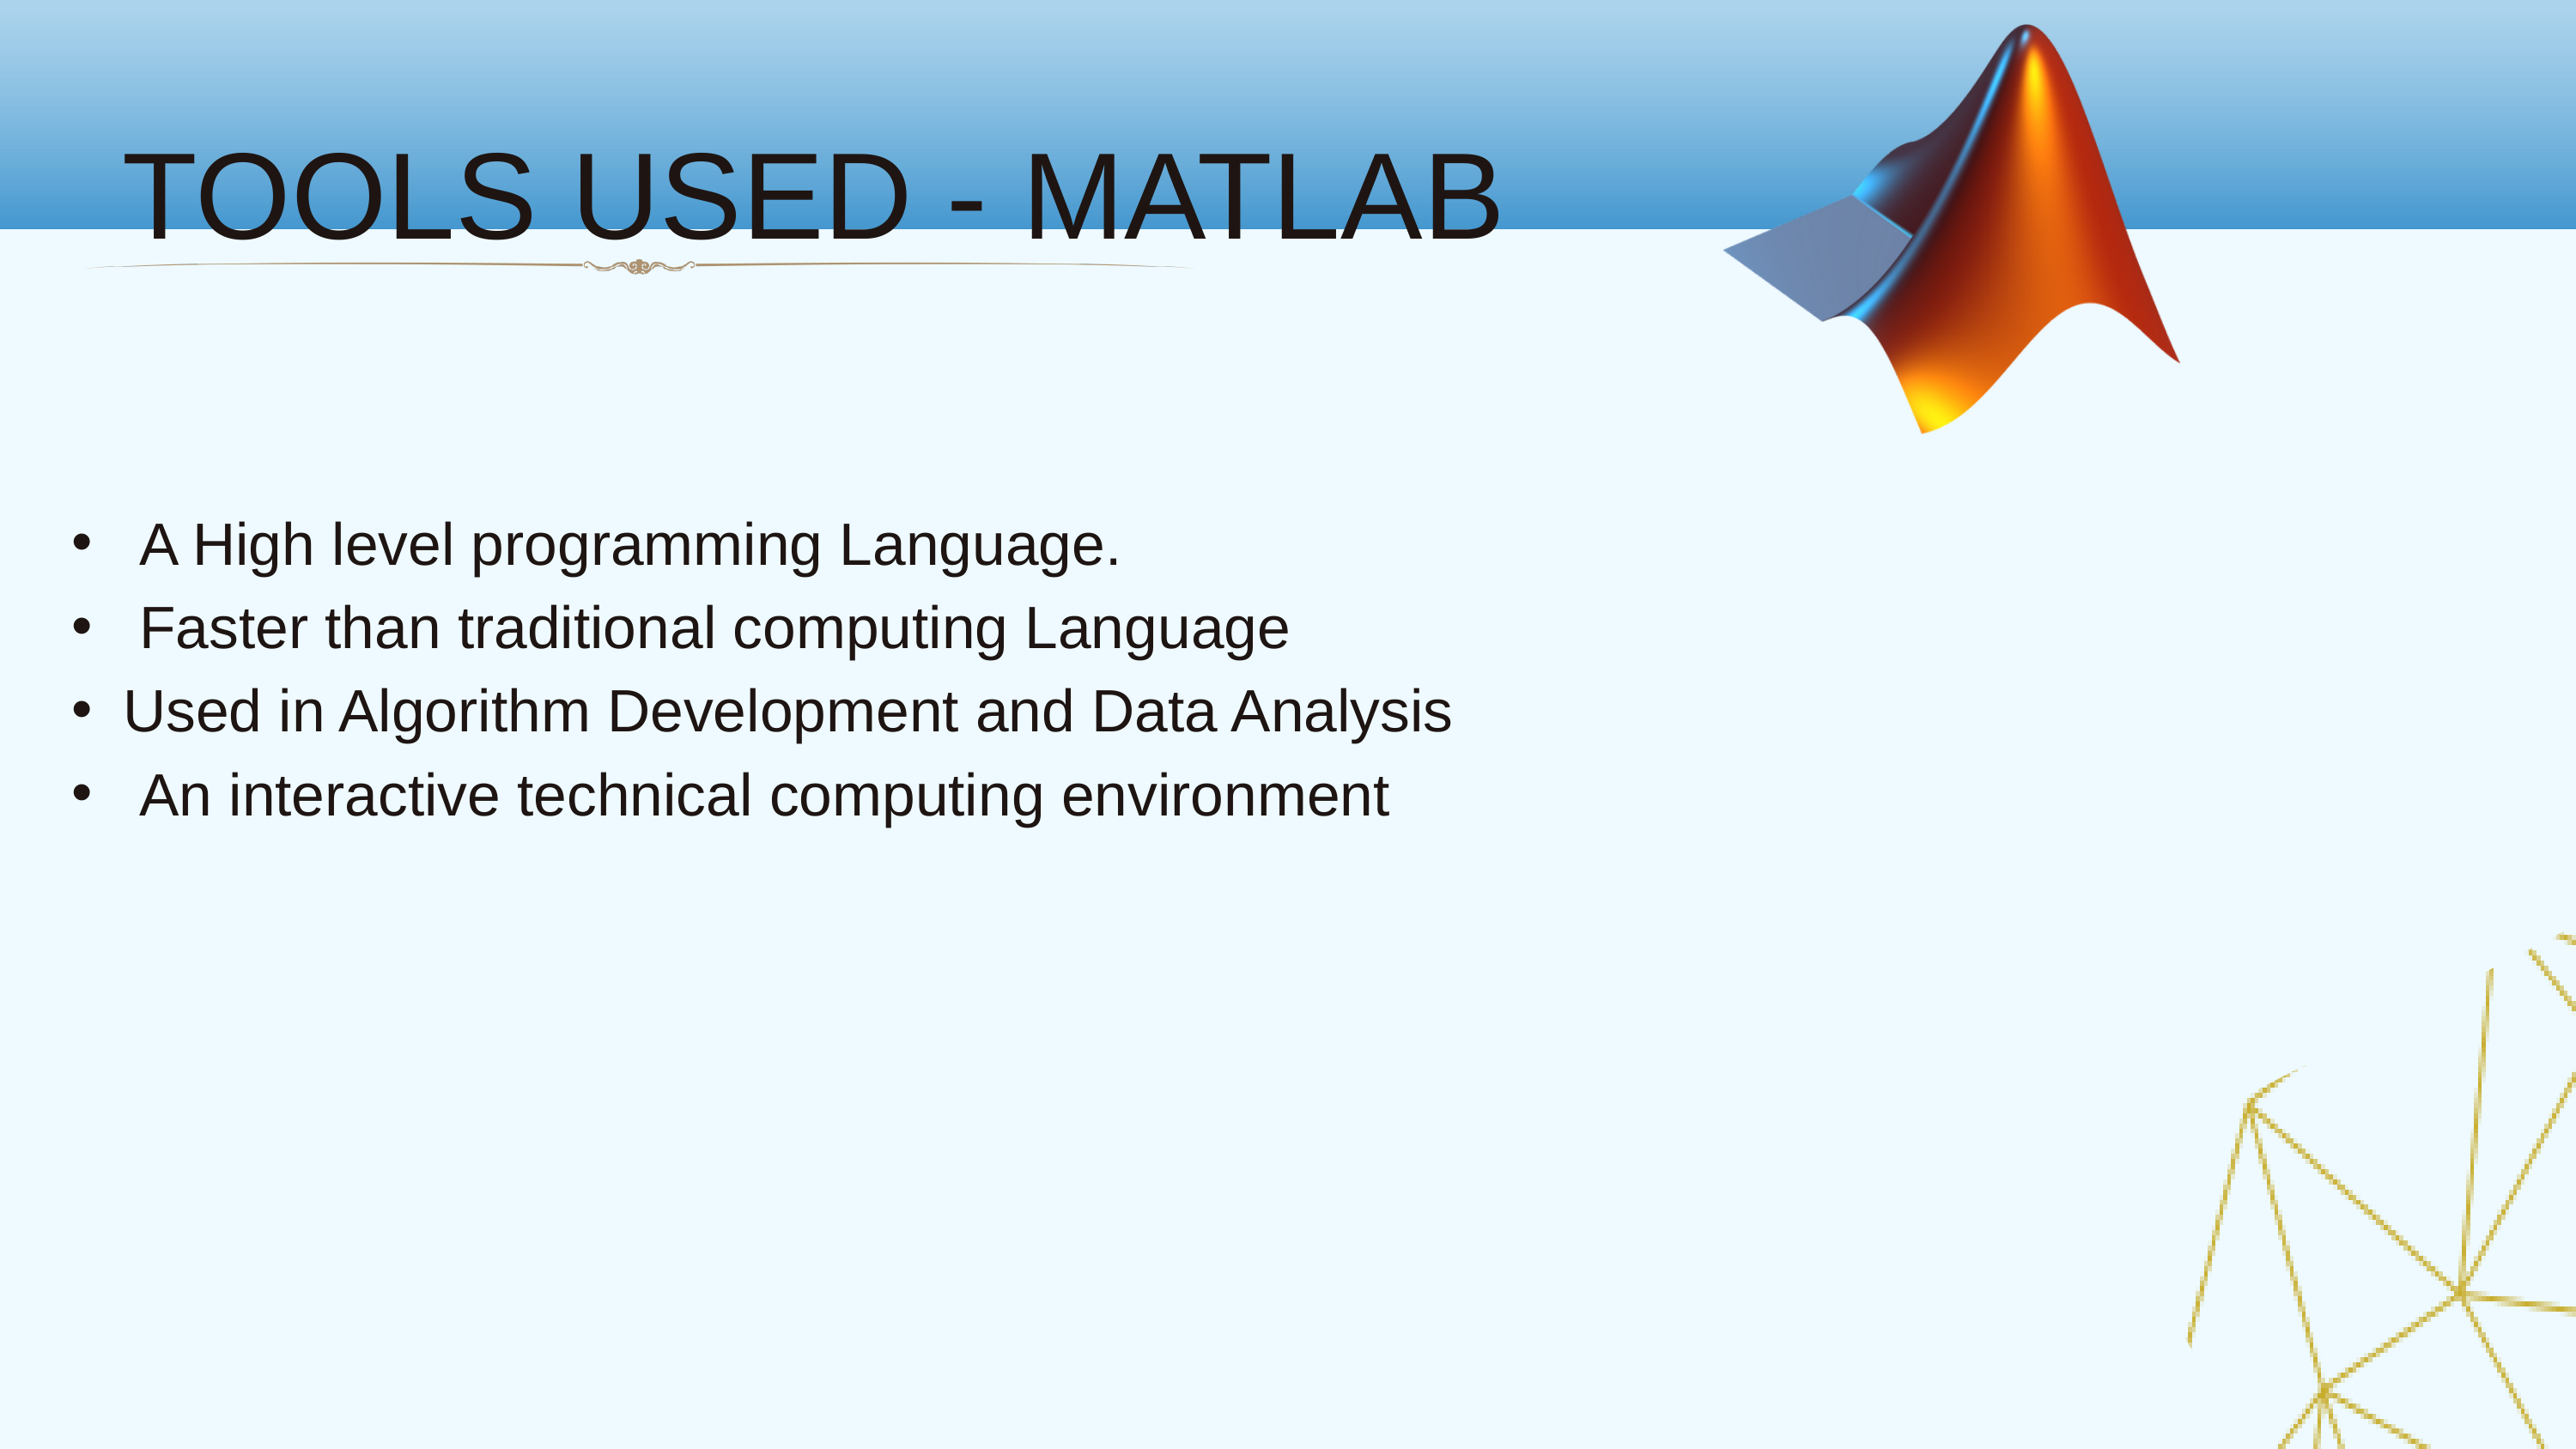

TOOLS USED - MATLAB

 A High level programming Language.
 Faster than traditional computing Language
Used in Algorithm Development and Data Analysis
 An interactive technical computing environment